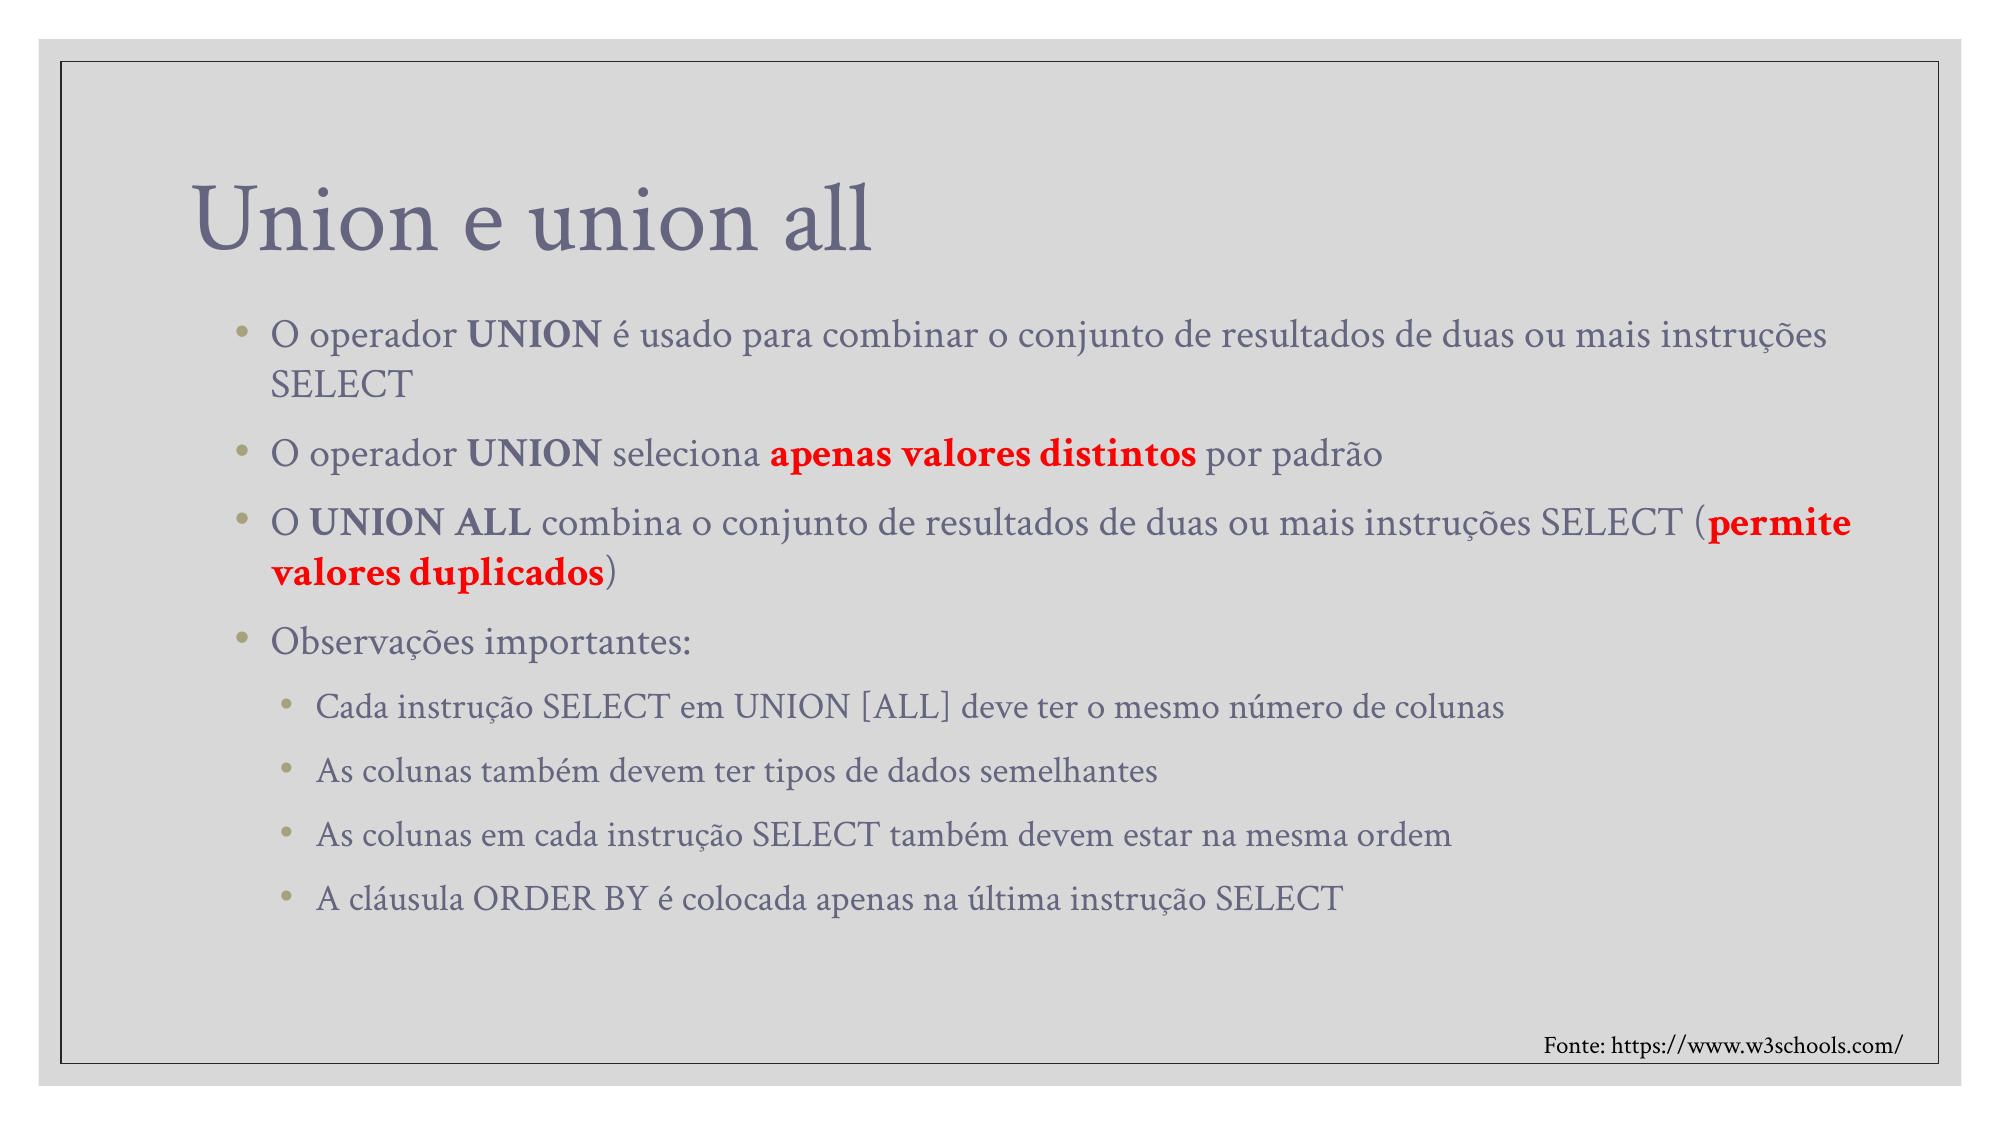

# Union e union all
O operador UNION é usado para combinar o conjunto de resultados de duas ou mais instruções SELECT
O operador UNION seleciona apenas valores distintos por padrão
O UNION ALL combina o conjunto de resultados de duas ou mais instruções SELECT (permite valores duplicados)
Observações importantes:
Cada instrução SELECT em UNION [ALL] deve ter o mesmo número de colunas
As colunas também devem ter tipos de dados semelhantes
As colunas em cada instrução SELECT também devem estar na mesma ordem
A cláusula ORDER BY é colocada apenas na última instrução SELECT

Fonte: https://www.w3schools.com/